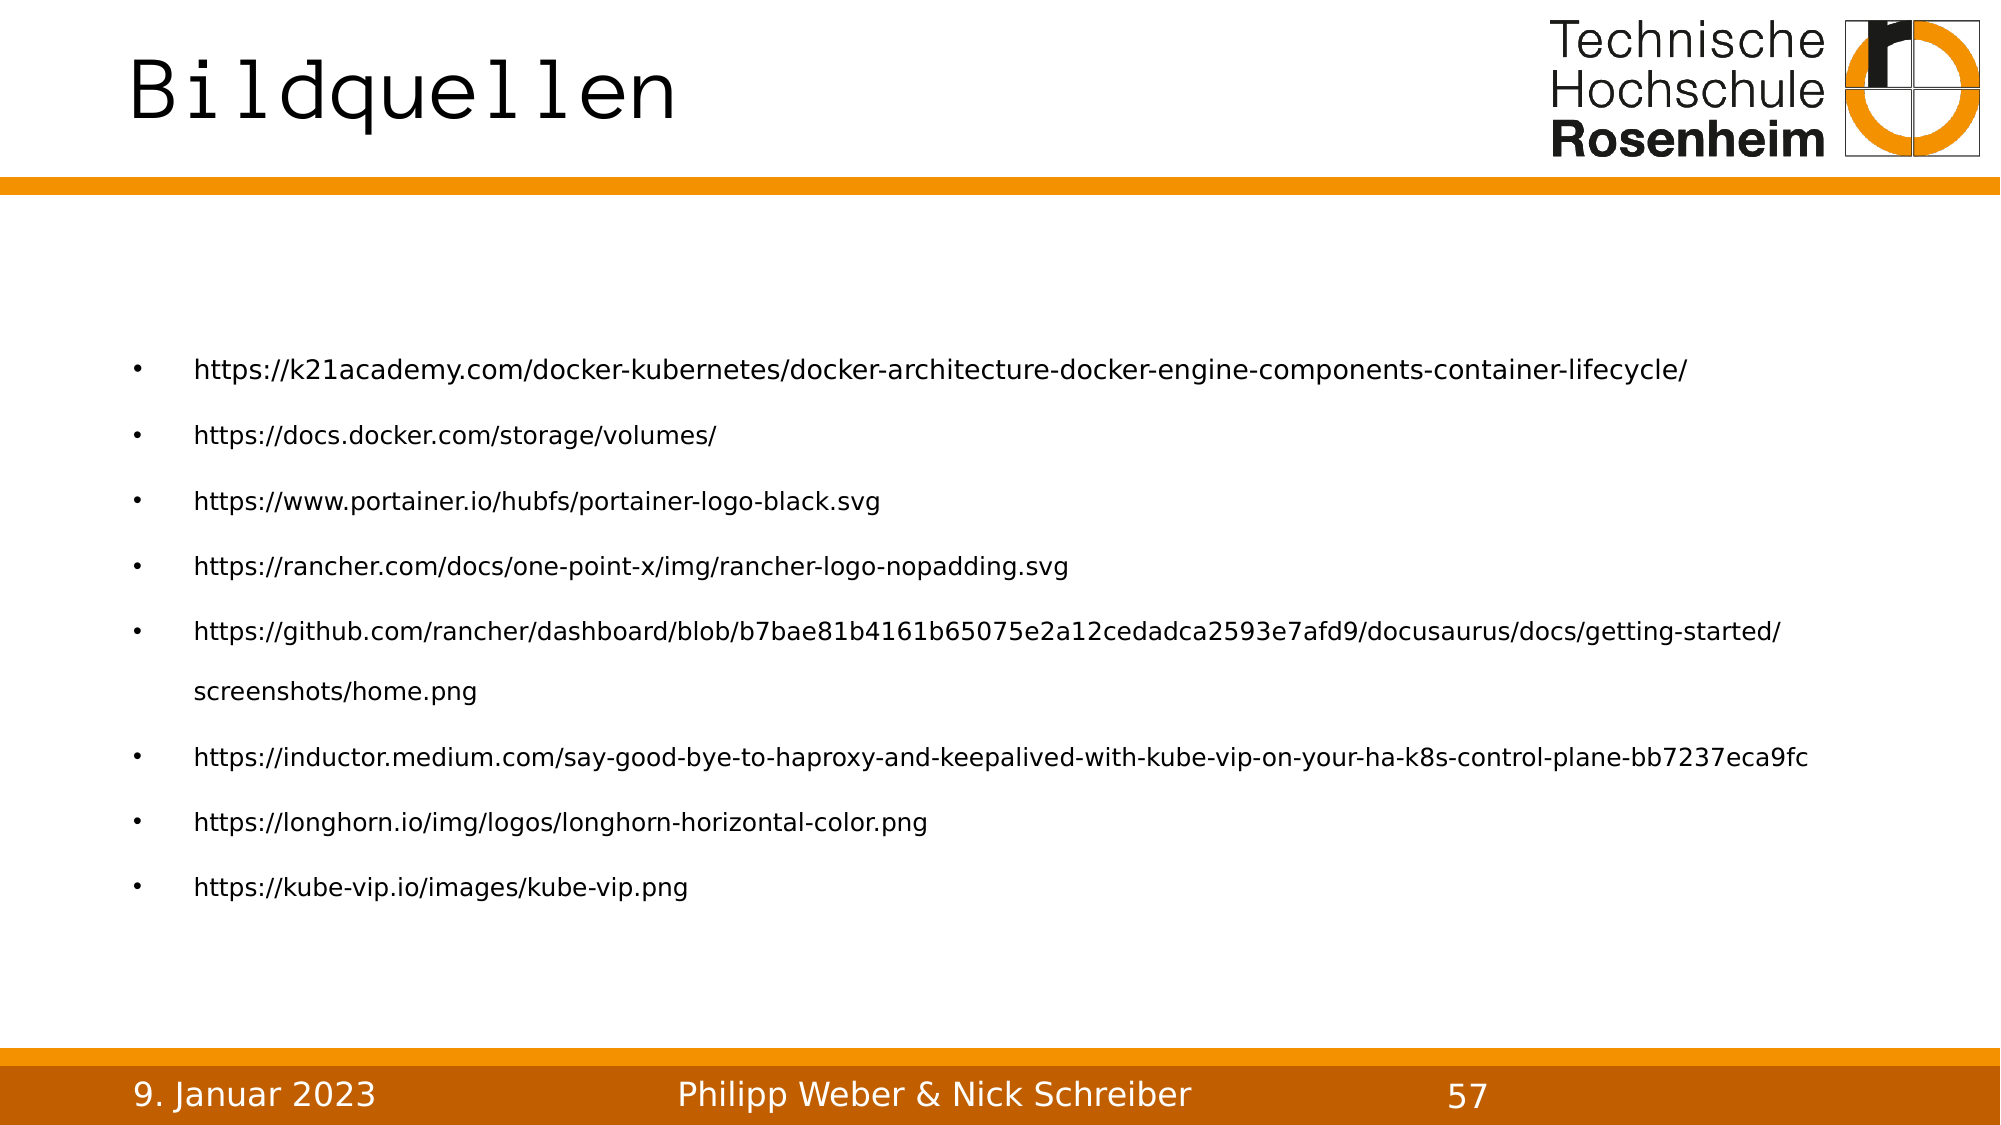

# Bildquellen
https://k21academy.com/docker-kubernetes/docker-architecture-docker-engine-components-container-lifecycle/
https://docs.docker.com/storage/volumes/
https://www.portainer.io/hubfs/portainer-logo-black.svg
https://rancher.com/docs/one-point-x/img/rancher-logo-nopadding.svg
https://github.com/rancher/dashboard/blob/b7bae81b4161b65075e2a12cedadca2593e7afd9/docusaurus/docs/getting-started/screenshots/home.png
https://inductor.medium.com/say-good-bye-to-haproxy-and-keepalived-with-kube-vip-on-your-ha-k8s-control-plane-bb7237eca9fc
https://longhorn.io/img/logos/longhorn-horizontal-color.png
https://kube-vip.io/images/kube-vip.png

9. Januar 2023
Philipp Weber & Nick Schreiber
57